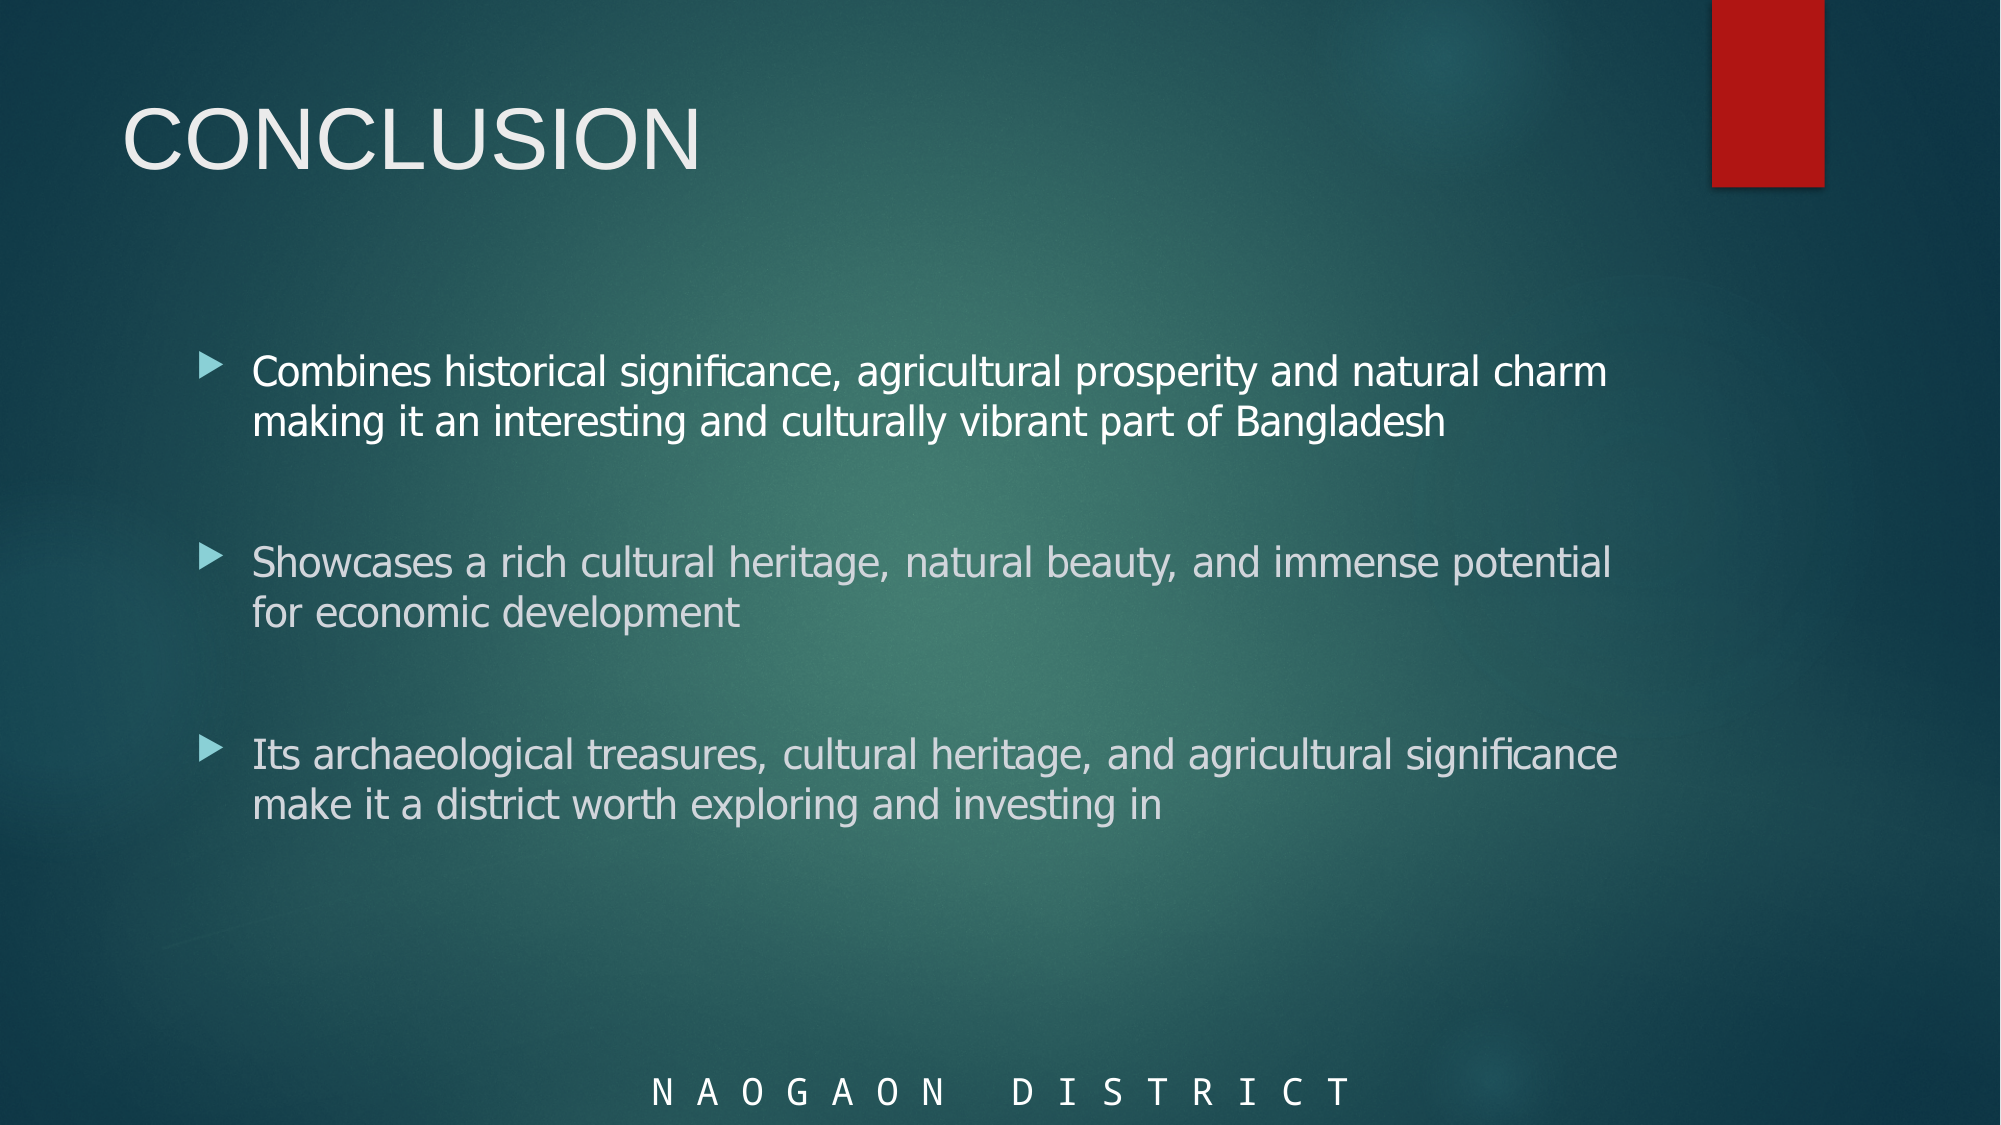

# CONCLUSION
Combines historical significance, agricultural prosperity and natural charm making it an interesting and culturally vibrant part of Bangladesh

Showcases a rich cultural heritage, natural beauty, and immense potential for economic development

Its archaeological treasures, cultural heritage, and agricultural significance make it a district worth exploring and investing in